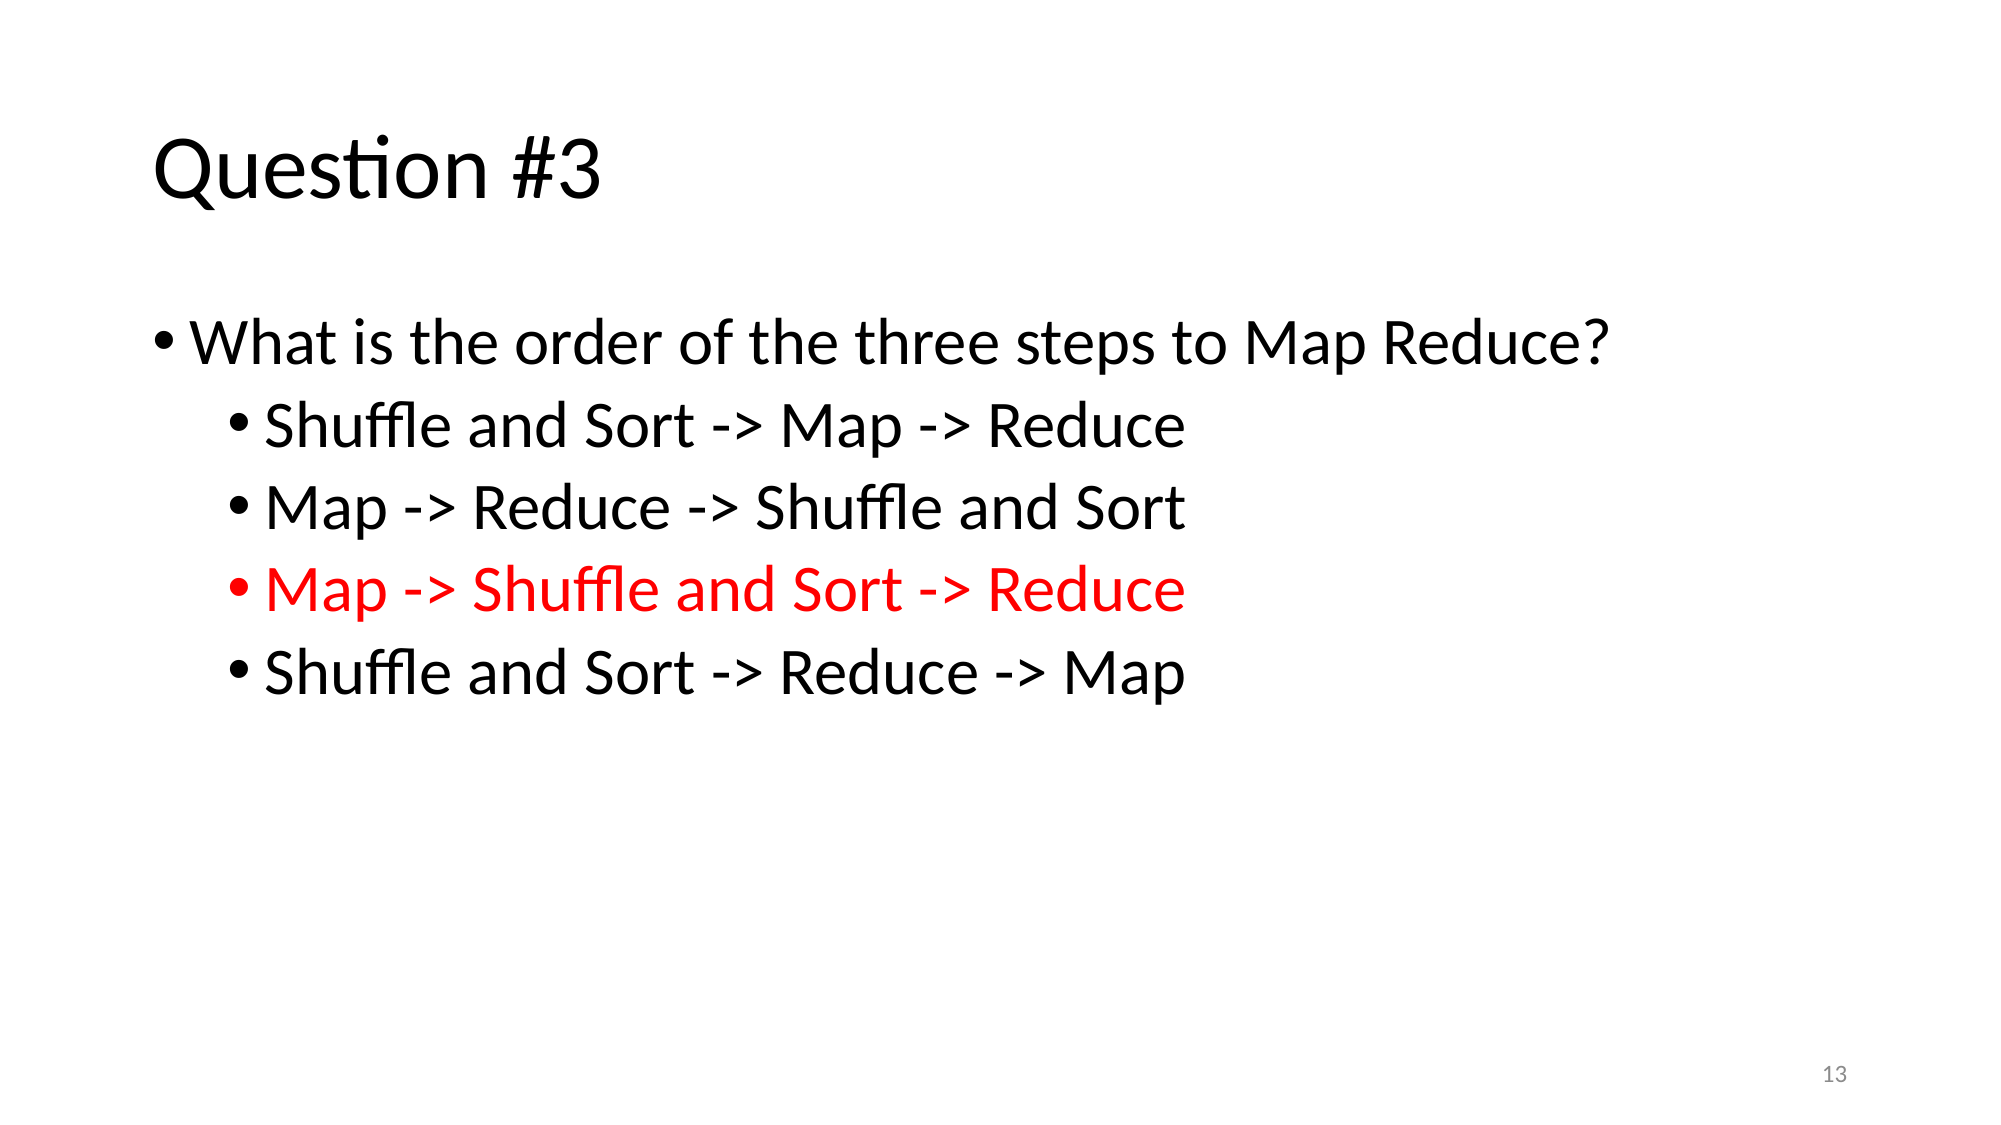

# Question #3
What is the order of the three steps to Map Reduce?
Shuffle and Sort -> Map -> Reduce
Map -> Reduce -> Shuffle and Sort
Map -> Shuffle and Sort -> Reduce
Shuffle and Sort -> Reduce -> Map
13